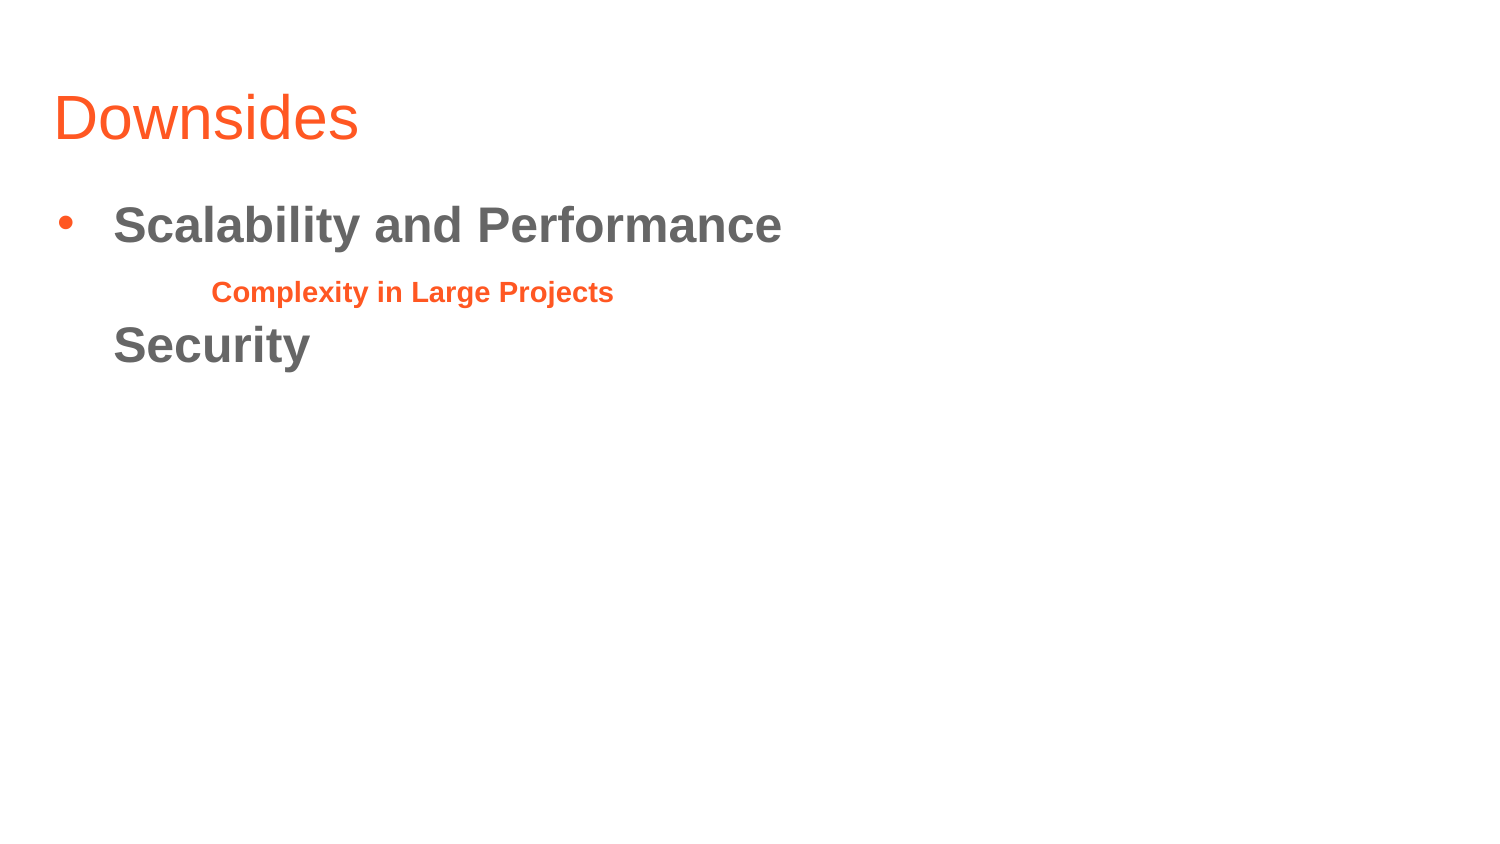

# Downsides
Scalability and Performance
       Complexity in Large Projects
Security